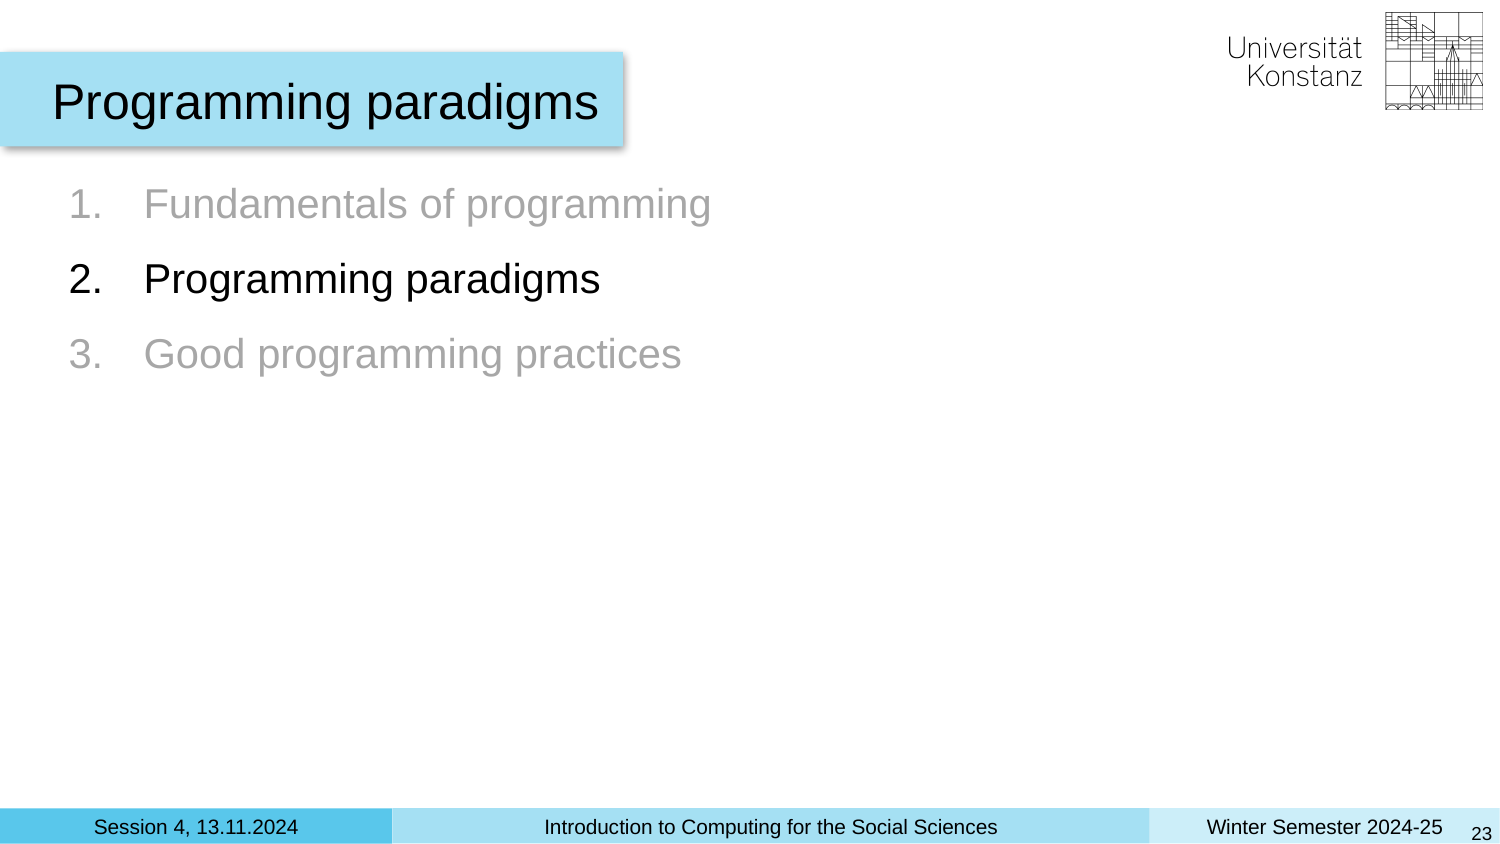

Programming paradigms
Fundamentals of programming
Programming paradigms
Good programming practices
23